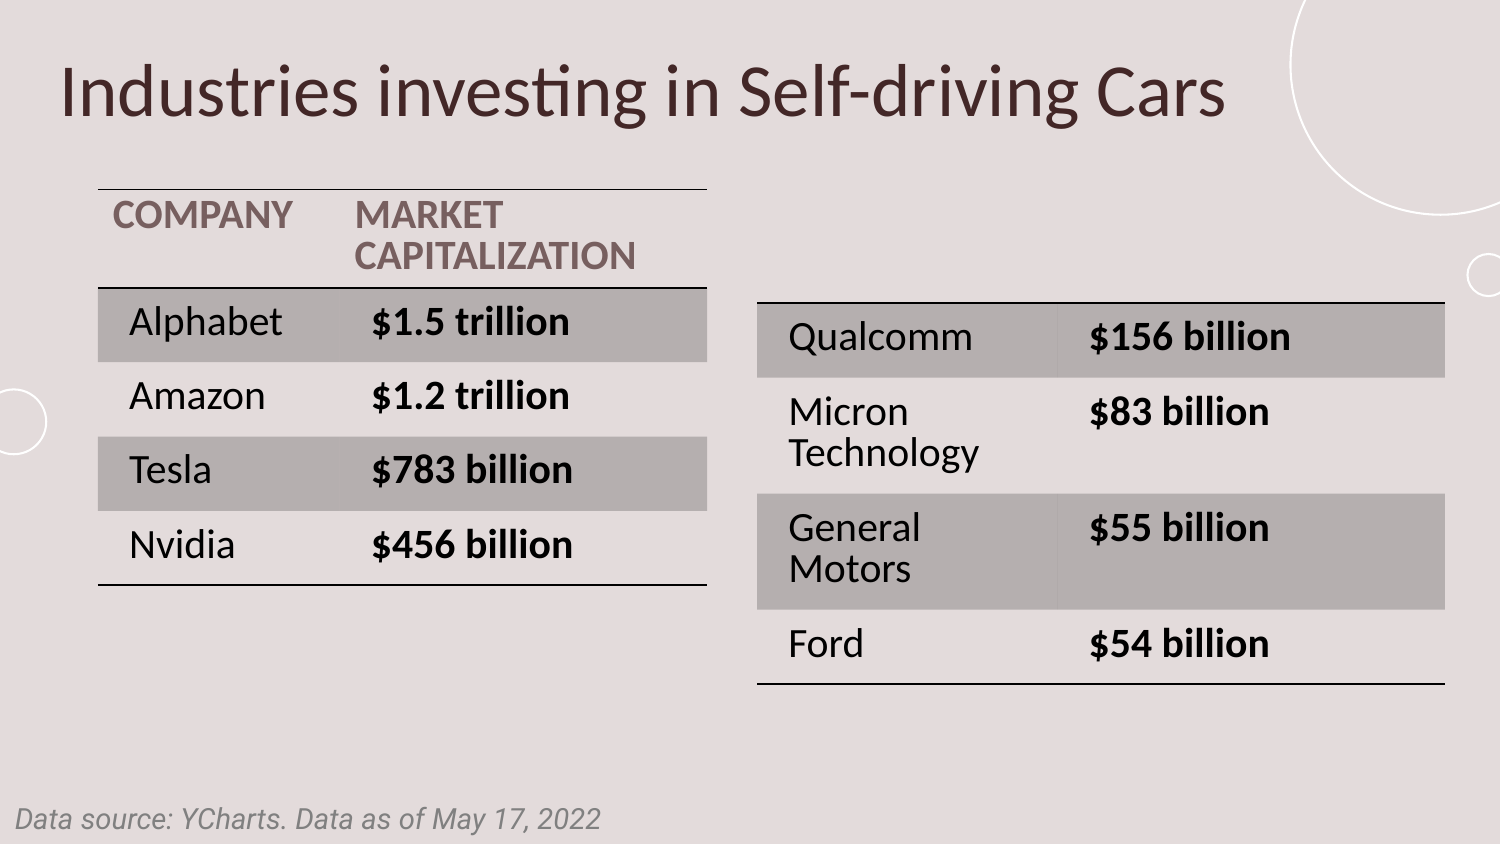

Industries investing in Self-driving Cars
| COMPANY | MARKET CAPITALIZATION |
| --- | --- |
| Alphabet | $1.5 trillion |
| Amazon | $1.2 trillion |
| Tesla | $783 billion |
| Nvidia | $456 billion |

| Qualcomm | $156 billion |
| --- | --- |
| Micron Technology | $83 billion |
| General Motors | $55 billion |
| Ford | $54 billion |

Data source: YCharts. Data as of May 17, 2022